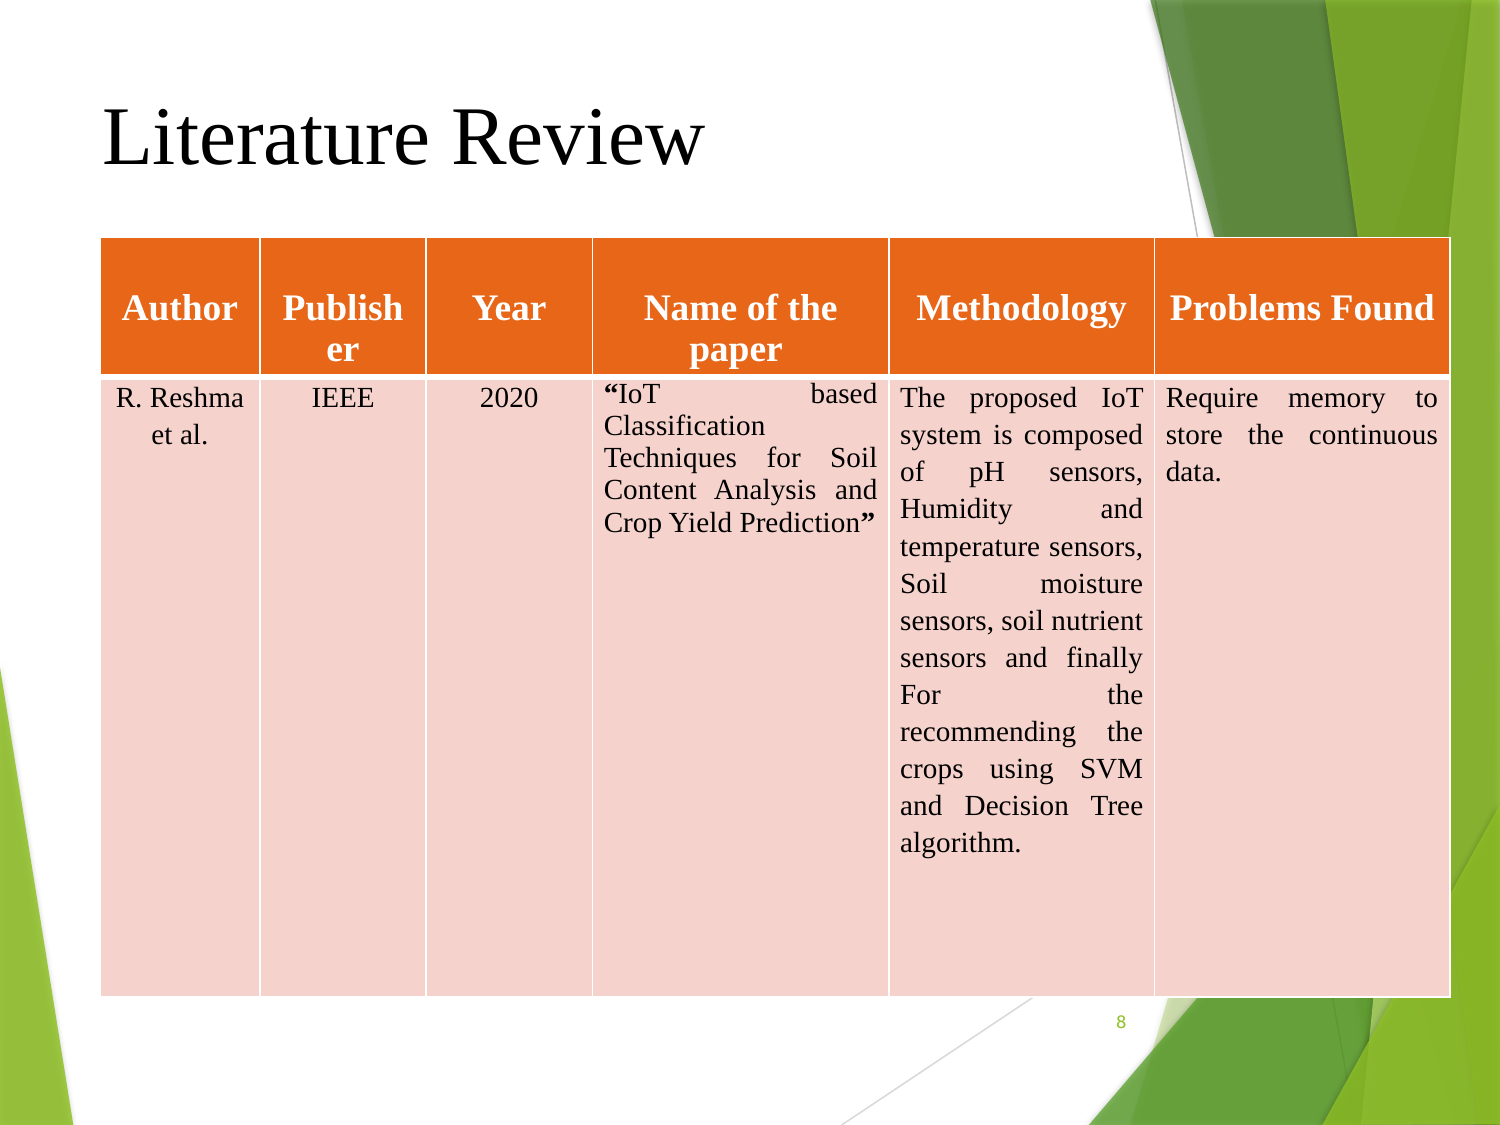

Literature Review
| Author | Publisher | Year | Name of the paper | Methodology | Problems Found |
| --- | --- | --- | --- | --- | --- |
| R. Reshma et al. | IEEE | 2020 | “IoT based Classification Techniques for Soil Content Analysis and Crop Yield Prediction” | The proposed IoT system is composed of pH sensors, Humidity and temperature sensors, Soil moisture sensors, soil nutrient sensors and finally For the recommending the crops using SVM and Decision Tree algorithm. | Require memory to store the continuous data. |
8